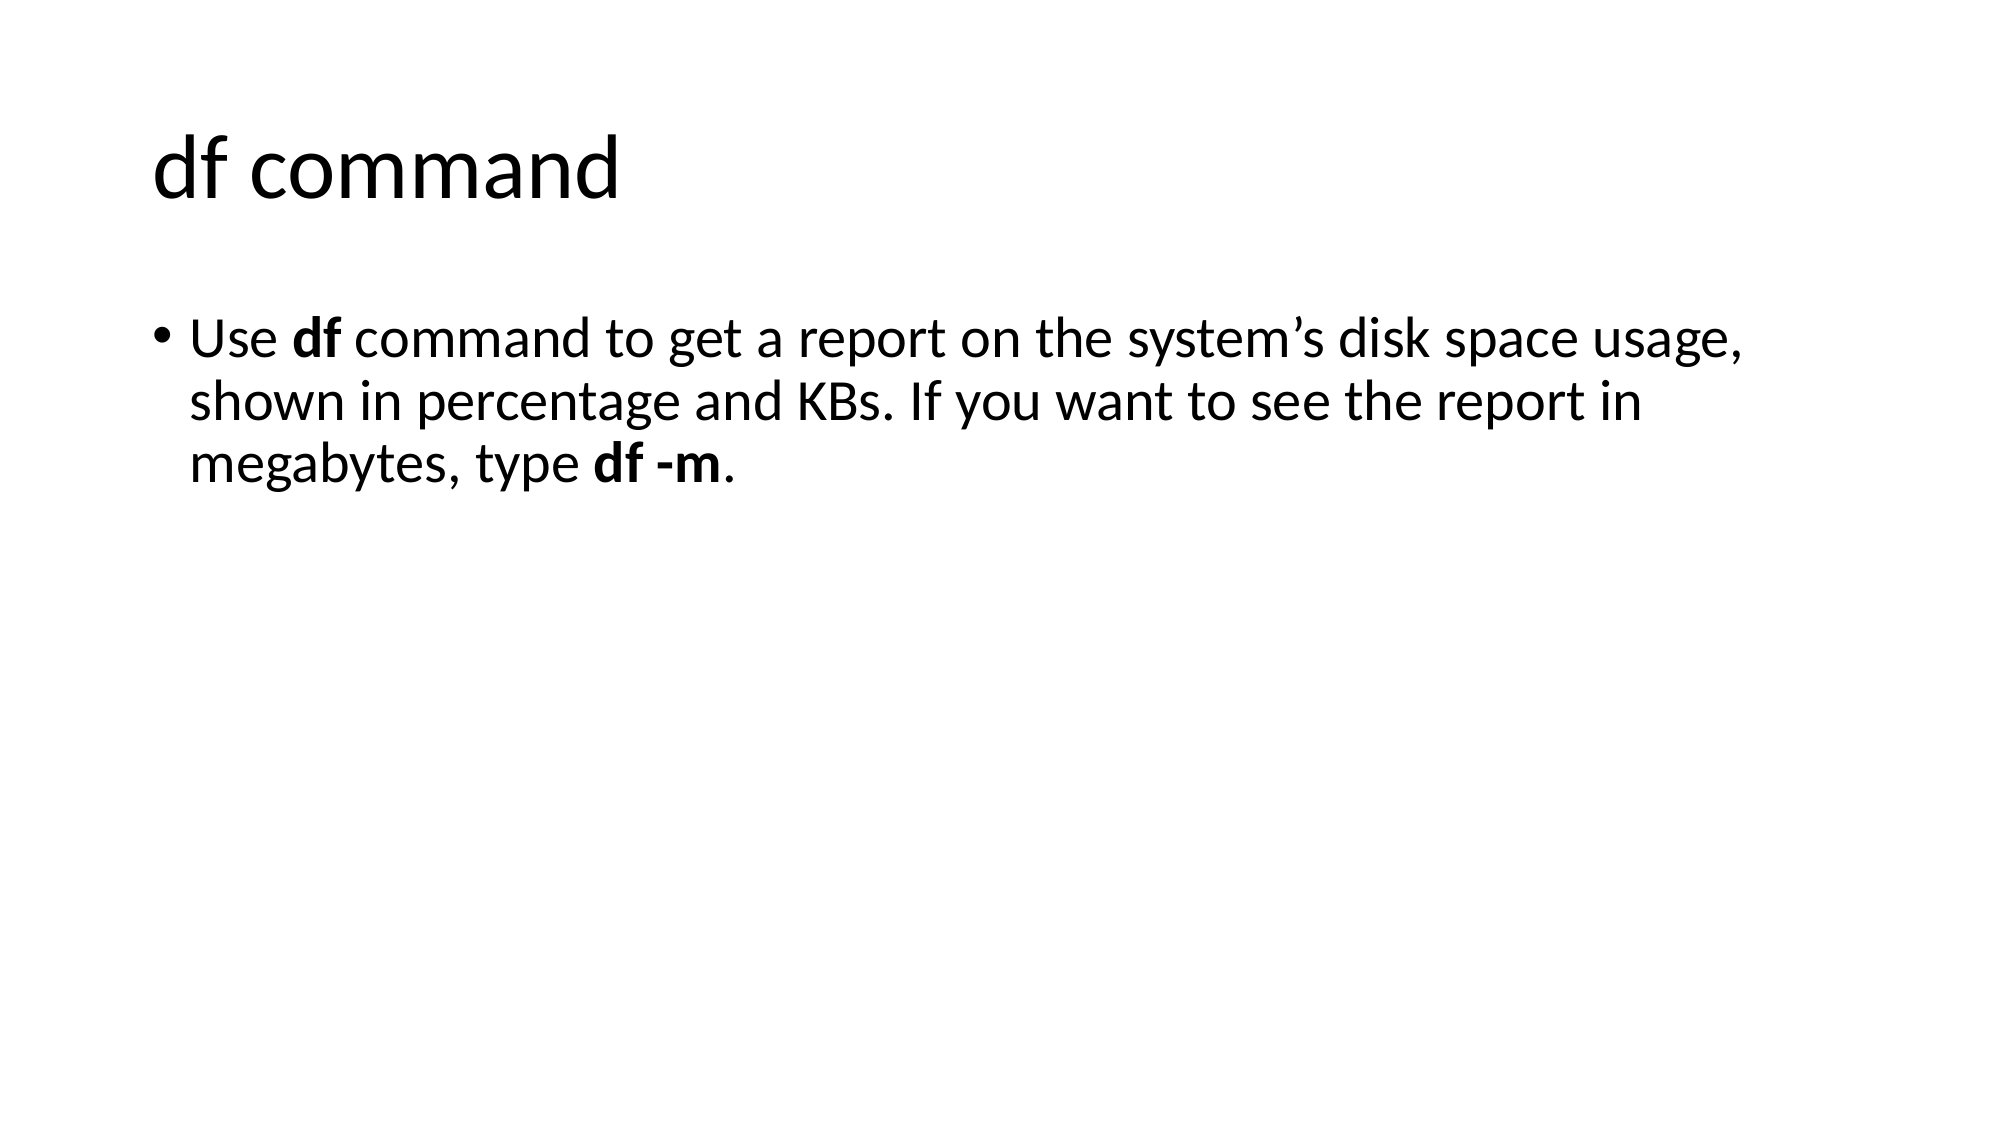

# df command
Use df command to get a report on the system’s disk space usage, shown in percentage and KBs. If you want to see the report in megabytes, type df -m.